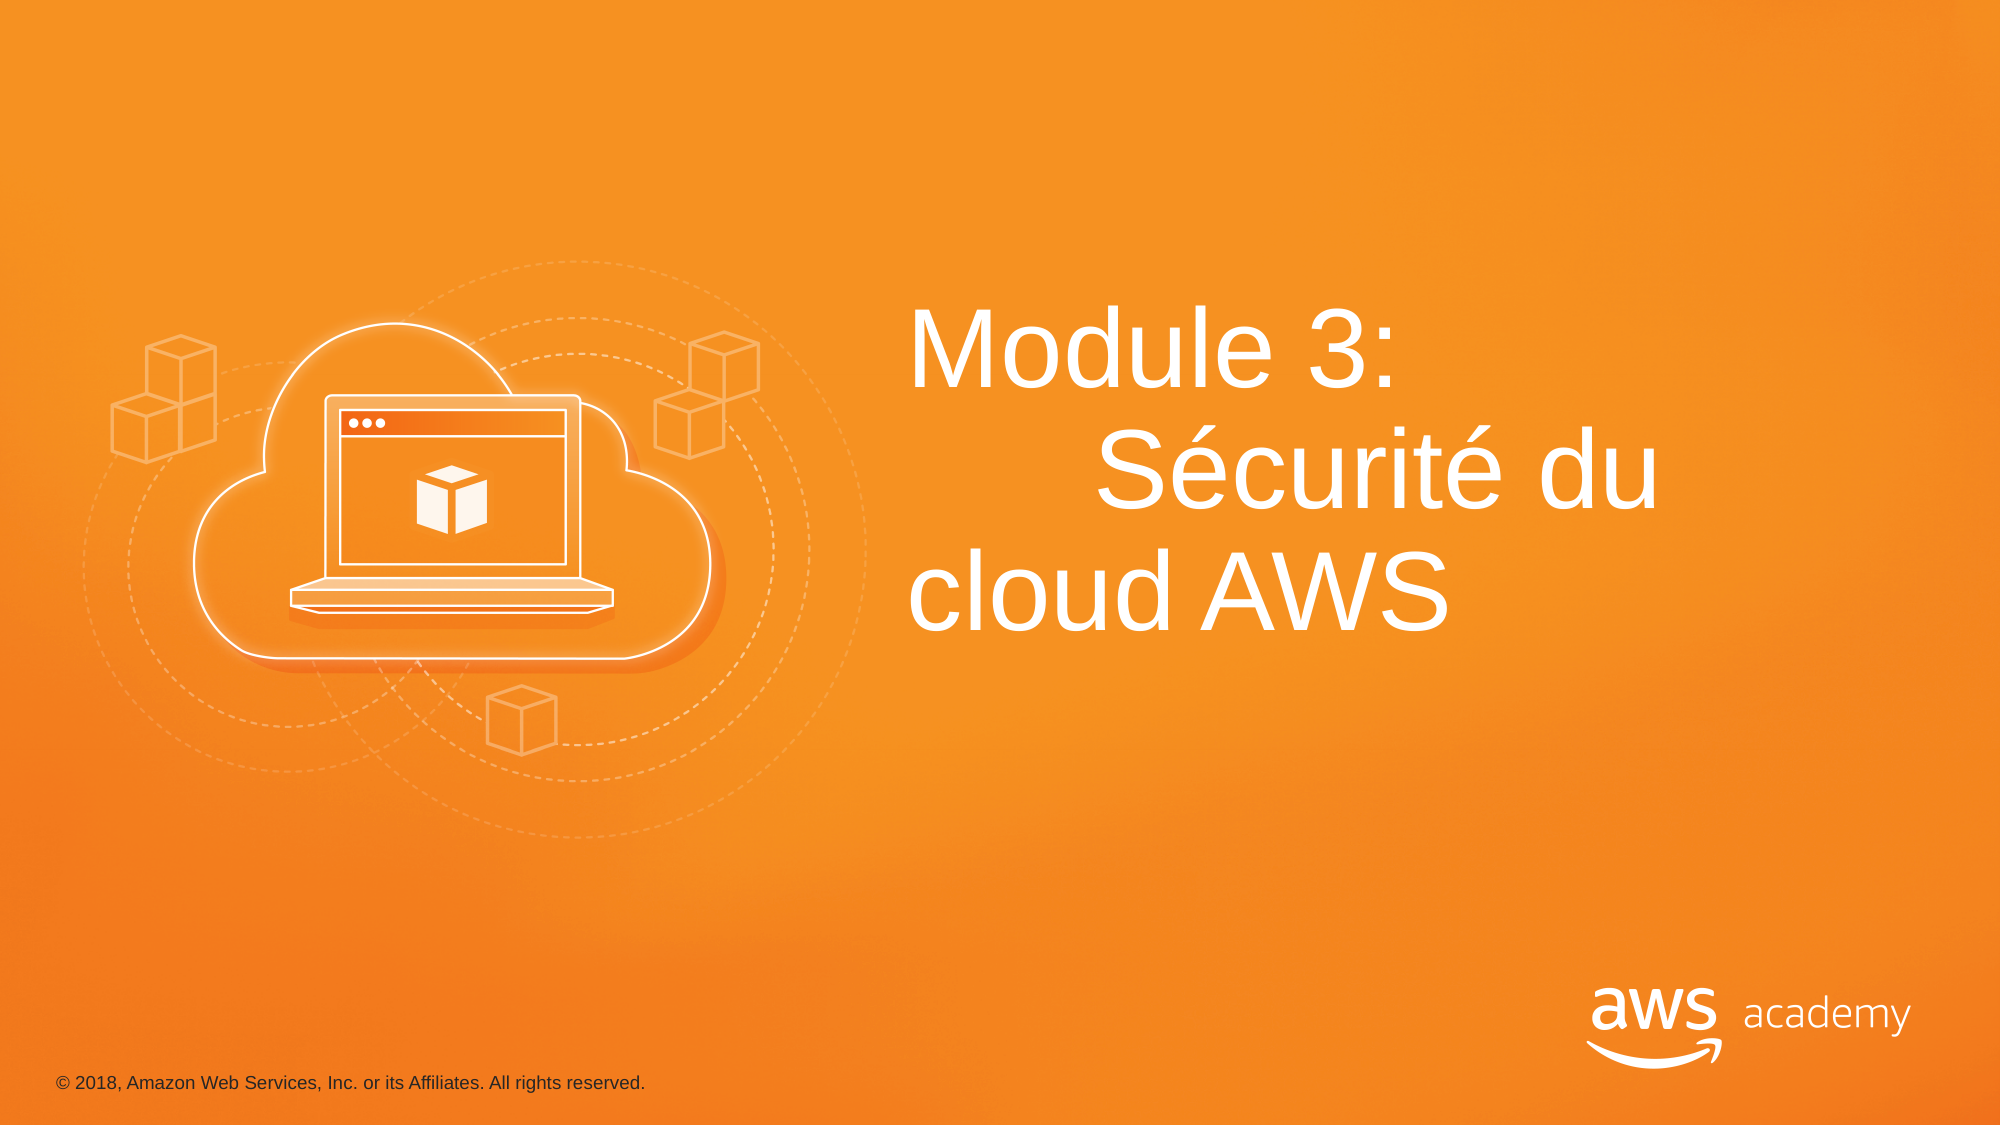

# Module 3:                        Sécurité du cloud AWS
© 2018, Amazon Web Services, Inc. or its Affiliates. All rights reserved.